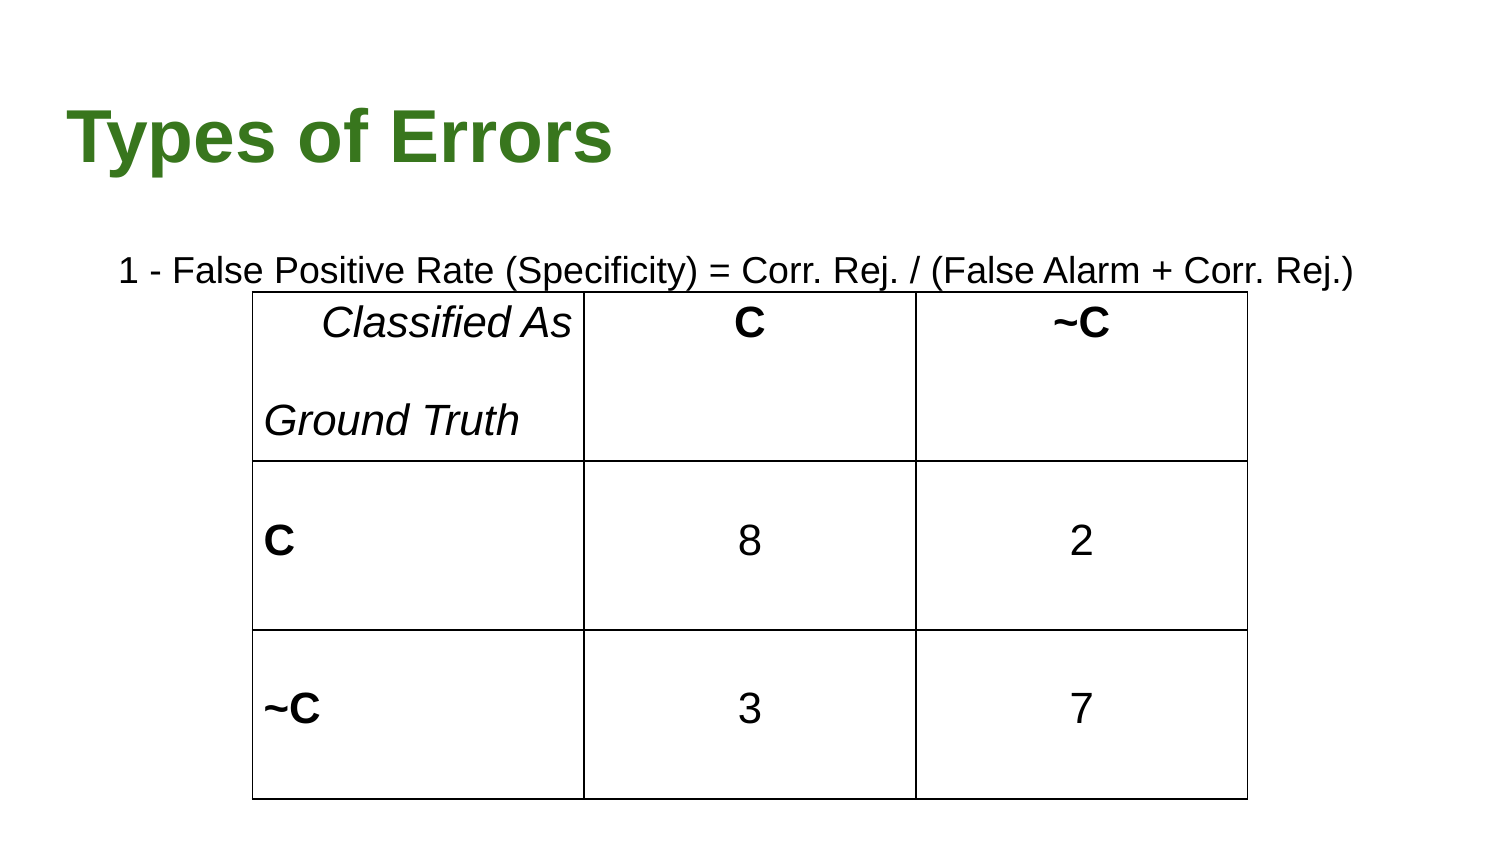

# Types of Errors
1 - False Positive Rate (Specificity) = Corr. Rej. / (False Alarm + Corr. Rej.)

| Classified As Ground Truth | C | ~C |
| --- | --- | --- |
| C | 8 | 2 |
| ~C | 3 | 7 |